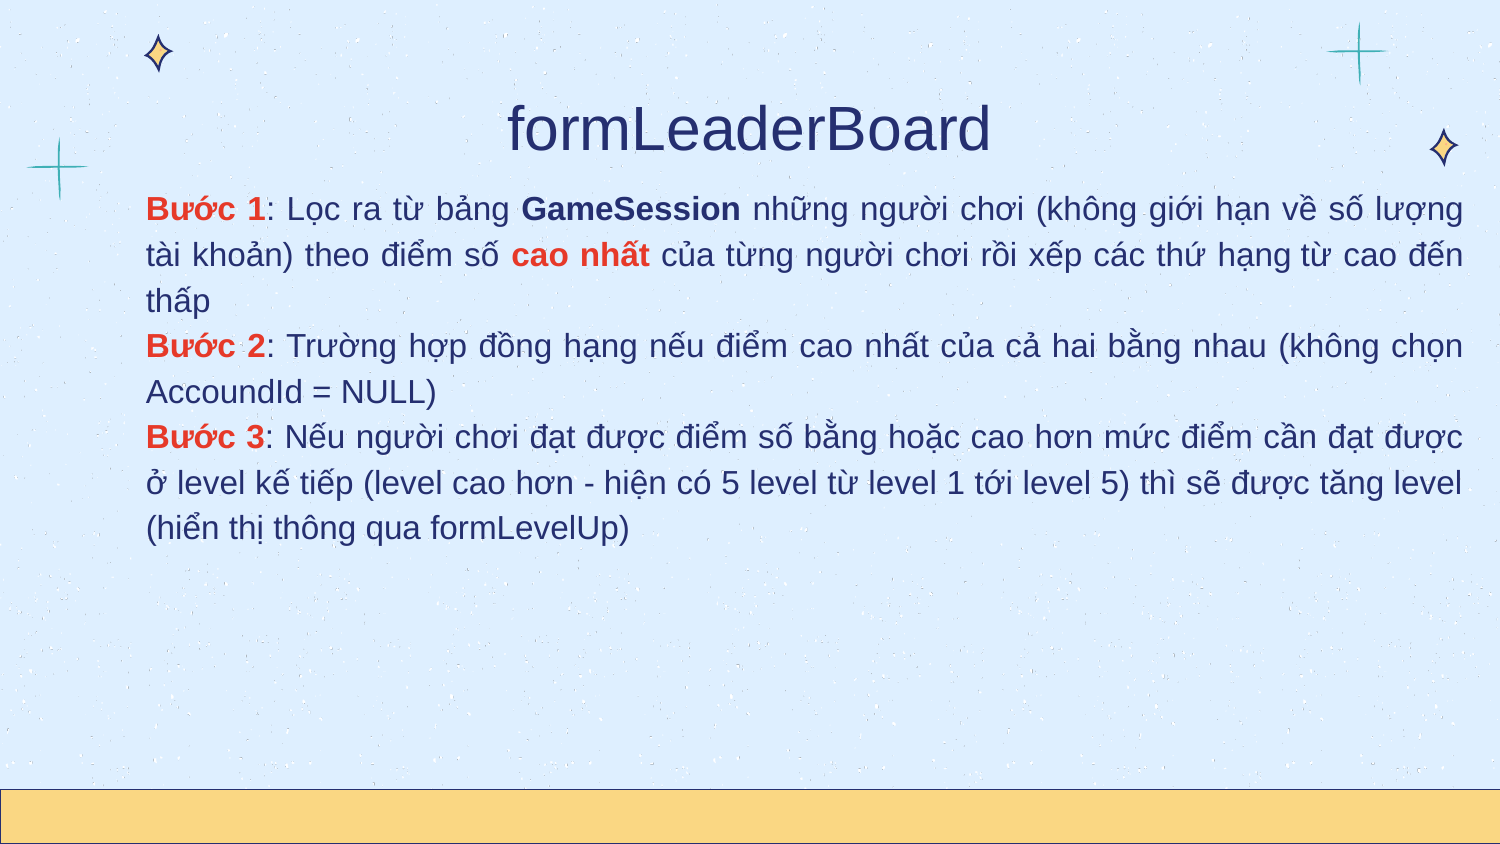

# formLeaderBoard
Bước 1: Lọc ra từ bảng GameSession những người chơi (không giới hạn về số lượng tài khoản) theo điểm số cao nhất của từng người chơi rồi xếp các thứ hạng từ cao đến thấp
Bước 2: Trường hợp đồng hạng nếu điểm cao nhất của cả hai bằng nhau (không chọn AccoundId = NULL)
Bước 3: Nếu người chơi đạt được điểm số bằng hoặc cao hơn mức điểm cần đạt được ở level kế tiếp (level cao hơn - hiện có 5 level từ level 1 tới level 5) thì sẽ được tăng level (hiển thị thông qua formLevelUp)